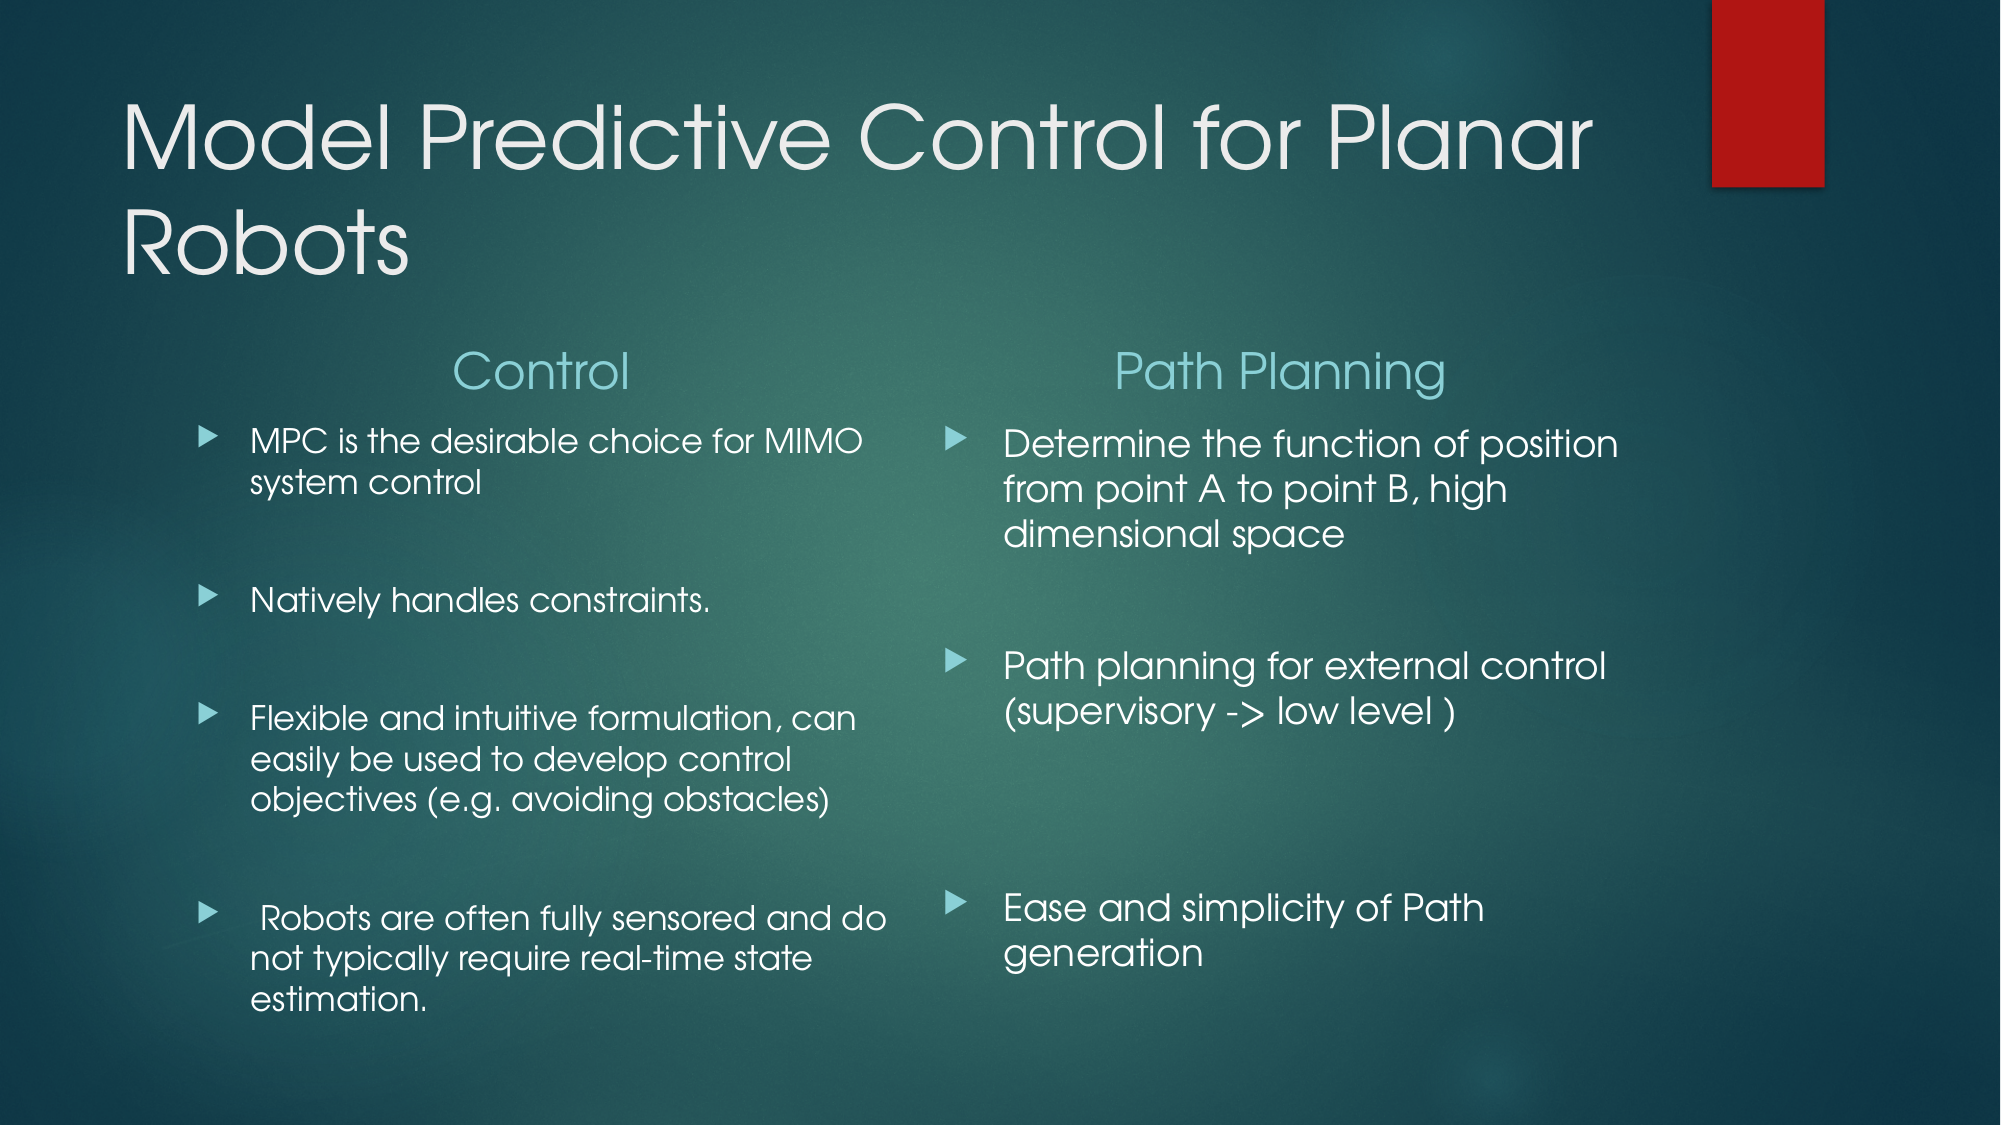

# Model Predictive Control for Planar Robots
Control
Path Planning
MPC is the desirable choice for MIMO system control

Natively handles constraints.

Flexible and intuitive formulation, can easily be used to develop control objectives (e.g. avoiding obstacles)

 Robots are often fully sensored and do not typically require real-time state estimation.
Determine the function of position from point A to point B, high dimensional space

Path planning for external control (supervisory -> low level )

Ease and simplicity of Path generation